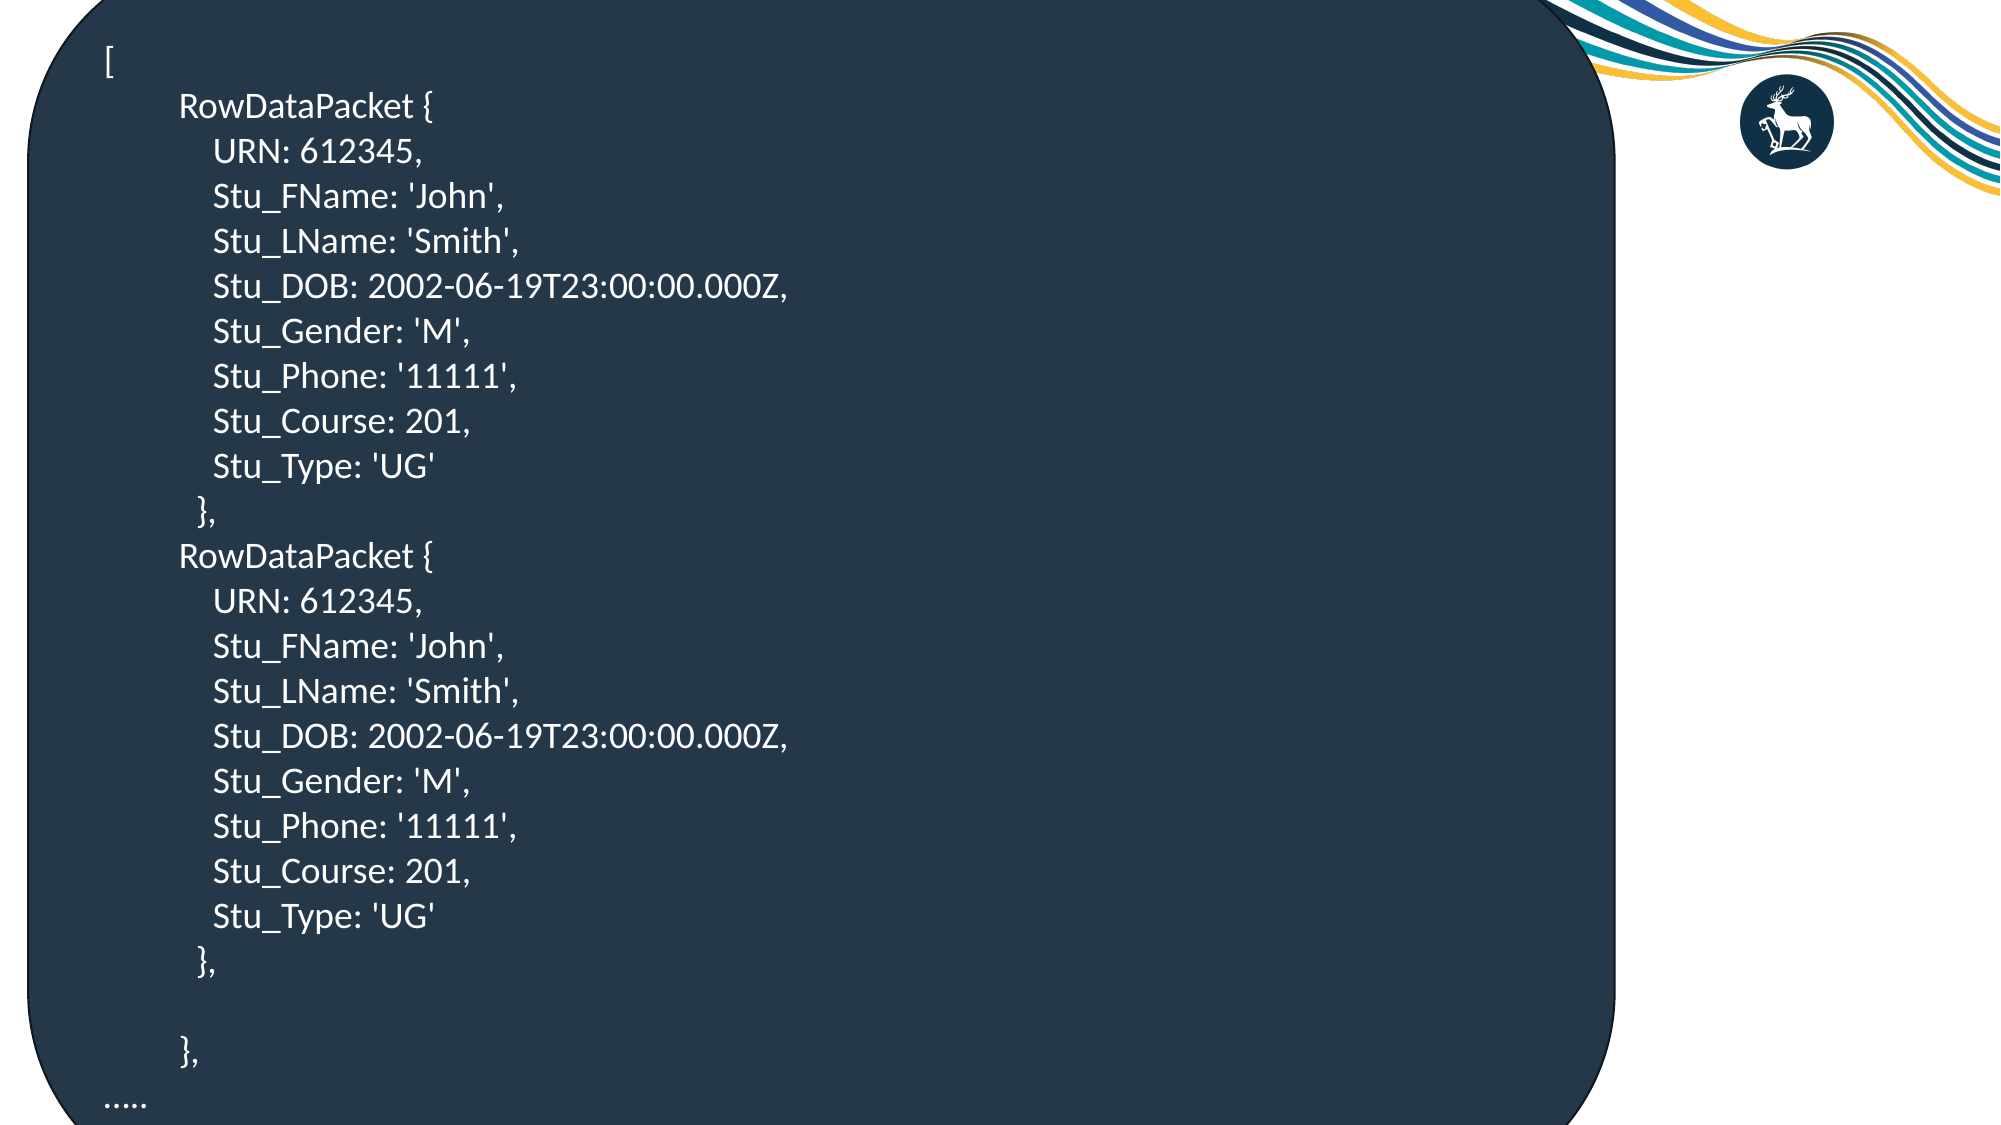

[

[
RowDataPacket {
    URN: 612345,
    Stu_FName: 'John',
    Stu_LName: 'Smith',
    Stu_DOB: 2002-06-19T23:00:00.000Z,
    Stu_Gender: 'M',
    Stu_Phone: '11111',
    Stu_Course: 201,
    Stu_Type: 'UG'
  },
RowDataPacket {
    URN: 612345,
    Stu_FName: 'John',
    Stu_LName: 'Smith',
    Stu_DOB: 2002-06-19T23:00:00.000Z,
    Stu_Gender: 'M',
    Stu_Phone: '11111',
    Stu_Course: 201,
    Stu_Type: 'UG'
  },

},
…..
]

]